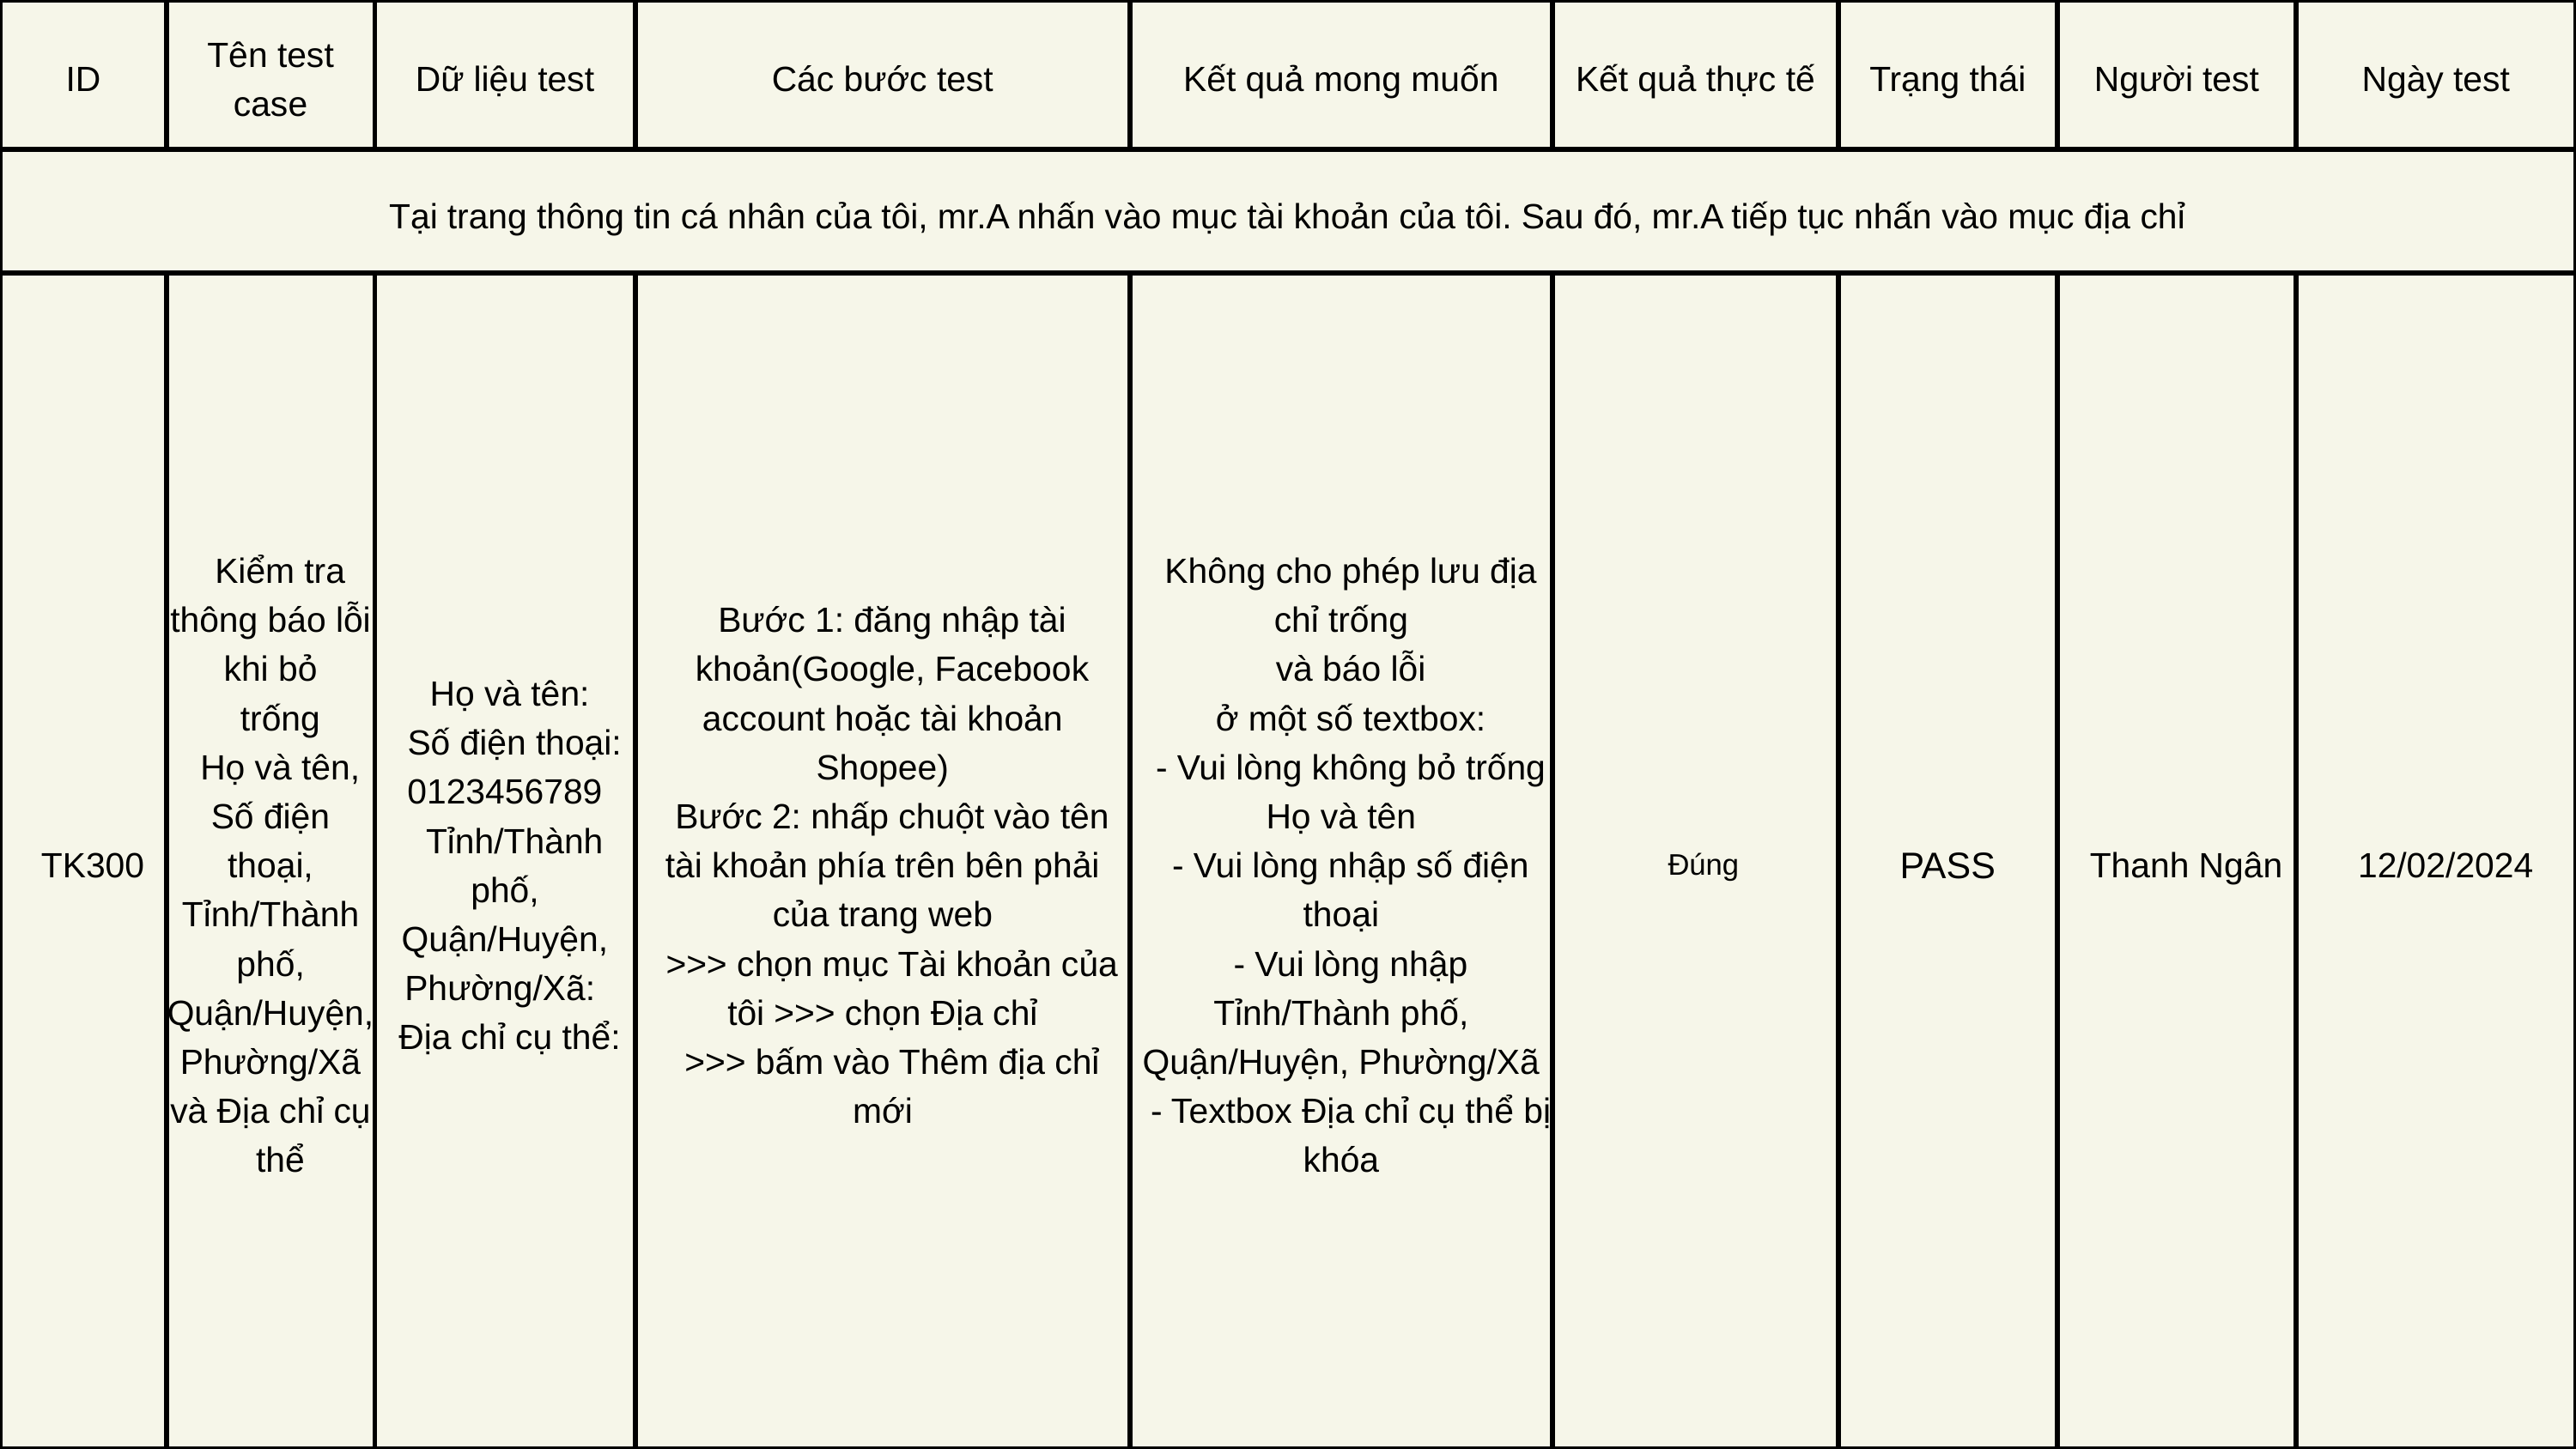

| ID | Tên test case | Dữ liệu test | Các bước test | Kết quả mong muốn | Kết quả thực tế | Trạng thái | Người test | Ngày test |
| --- | --- | --- | --- | --- | --- | --- | --- | --- |
| Tại trang thông tin cá nhân của tôi, mr.A nhấn vào mục tài khoản của tôi. Sau đó, mr.A tiếp tục nhấn vào mục địa chỉ | Tại trang thông tin cá nhân của tôi, mr.A nhấn vào mục tài khoản của tôi. Sau đó, mr.A tiếp tục nhấn vào mục địa chỉ | Tại trang thông tin cá nhân của tôi, mr.A nhấn vào mục tài khoản của tôi. Sau đó, mr.A tiếp tục nhấn vào mục địa chỉ | Tại trang thông tin cá nhân của tôi, mr.A nhấn vào mục tài khoản của tôi. Sau đó, mr.A tiếp tục nhấn vào mục địa chỉ | Tại trang thông tin cá nhân của tôi, mr.A nhấn vào mục tài khoản của tôi. Sau đó, mr.A tiếp tục nhấn vào mục địa chỉ | Tại trang thông tin cá nhân của tôi, mr.A nhấn vào mục tài khoản của tôi. Sau đó, mr.A tiếp tục nhấn vào mục địa chỉ | Tại trang thông tin cá nhân của tôi, mr.A nhấn vào mục tài khoản của tôi. Sau đó, mr.A tiếp tục nhấn vào mục địa chỉ | Tại trang thông tin cá nhân của tôi, mr.A nhấn vào mục tài khoản của tôi. Sau đó, mr.A tiếp tục nhấn vào mục địa chỉ | Tại trang thông tin cá nhân của tôi, mr.A nhấn vào mục tài khoản của tôi. Sau đó, mr.A tiếp tục nhấn vào mục địa chỉ |
| TK300 | Kiểm tra thông báo lỗi khi bỏ trống Họ và tên, Số điện thoại, Tỉnh/Thành phố, Quận/Huyện, Phường/Xã và Địa chỉ cụ thể | Họ và tên: Số điện thoại: 0123456789 Tỉnh/Thành phố, Quận/Huyện, Phường/Xã: Địa chỉ cụ thể: | Bước 1: đăng nhập tài khoản(Google, Facebook account hoặc tài khoản Shopee) Bước 2: nhấp chuột vào tên tài khoản phía trên bên phải của trang web >>> chọn mục Tài khoản của tôi >>> chọn Địa chỉ >>> bấm vào Thêm địa chỉ mới | Không cho phép lưu địa chỉ trống và báo lỗi ở một số textbox: - Vui lòng không bỏ trống Họ và tên - Vui lòng nhập số điện thoại - Vui lòng nhập Tỉnh/Thành phố, Quận/Huyện, Phường/Xã - Textbox Địa chỉ cụ thể bị khóa | Đúng | PASS | Thanh Ngân | 12/02/2024 |